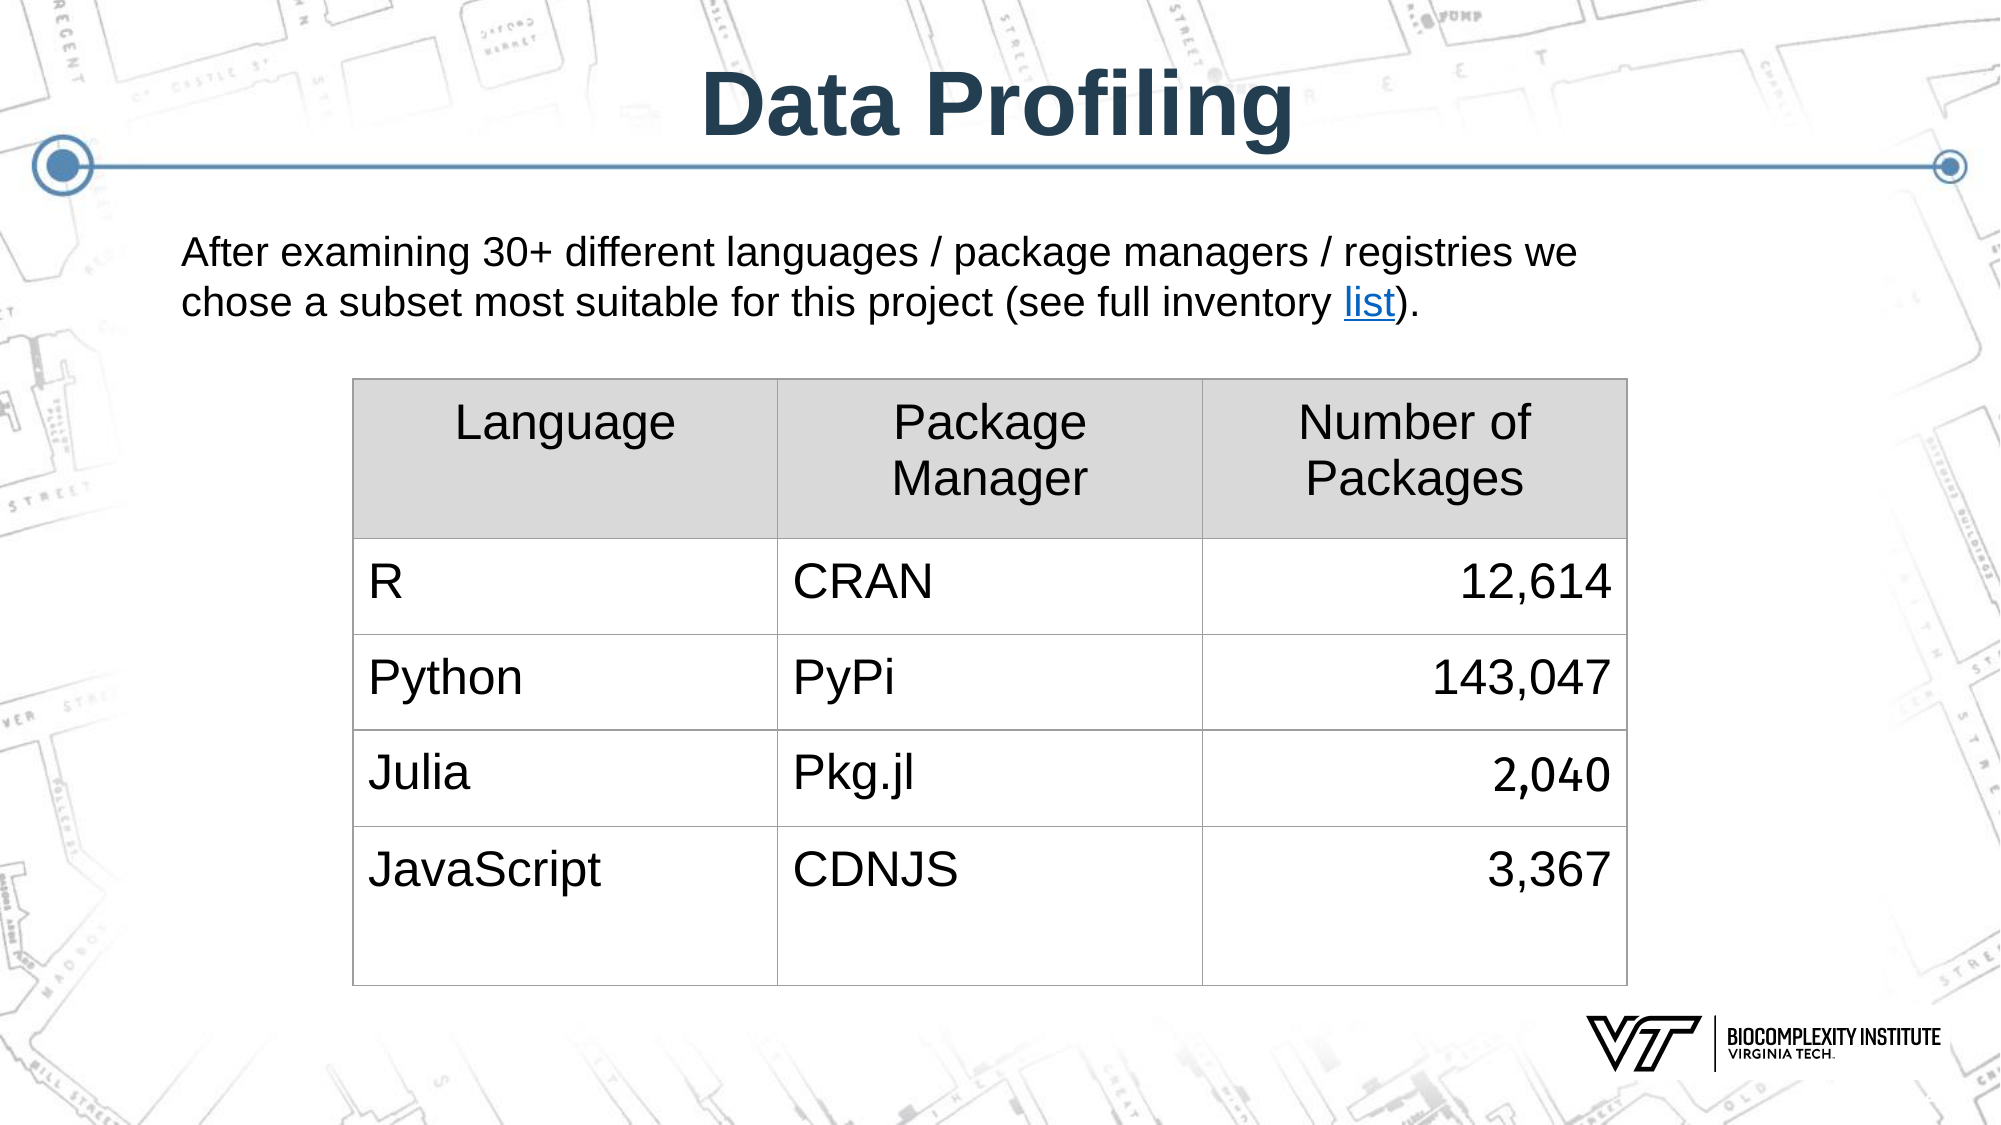

# Data Profiling
After examining 30+ different languages / package managers / registries we chose a subset most suitable for this project (see full inventory list).
| Language | Package Manager | Number of Packages |
| --- | --- | --- |
| R | CRAN | 12,614 |
| Python | PyPi | 143,047 |
| Julia | Pkg.jl | 2,040 |
| JavaScript | CDNJS | 3,367 |
 44